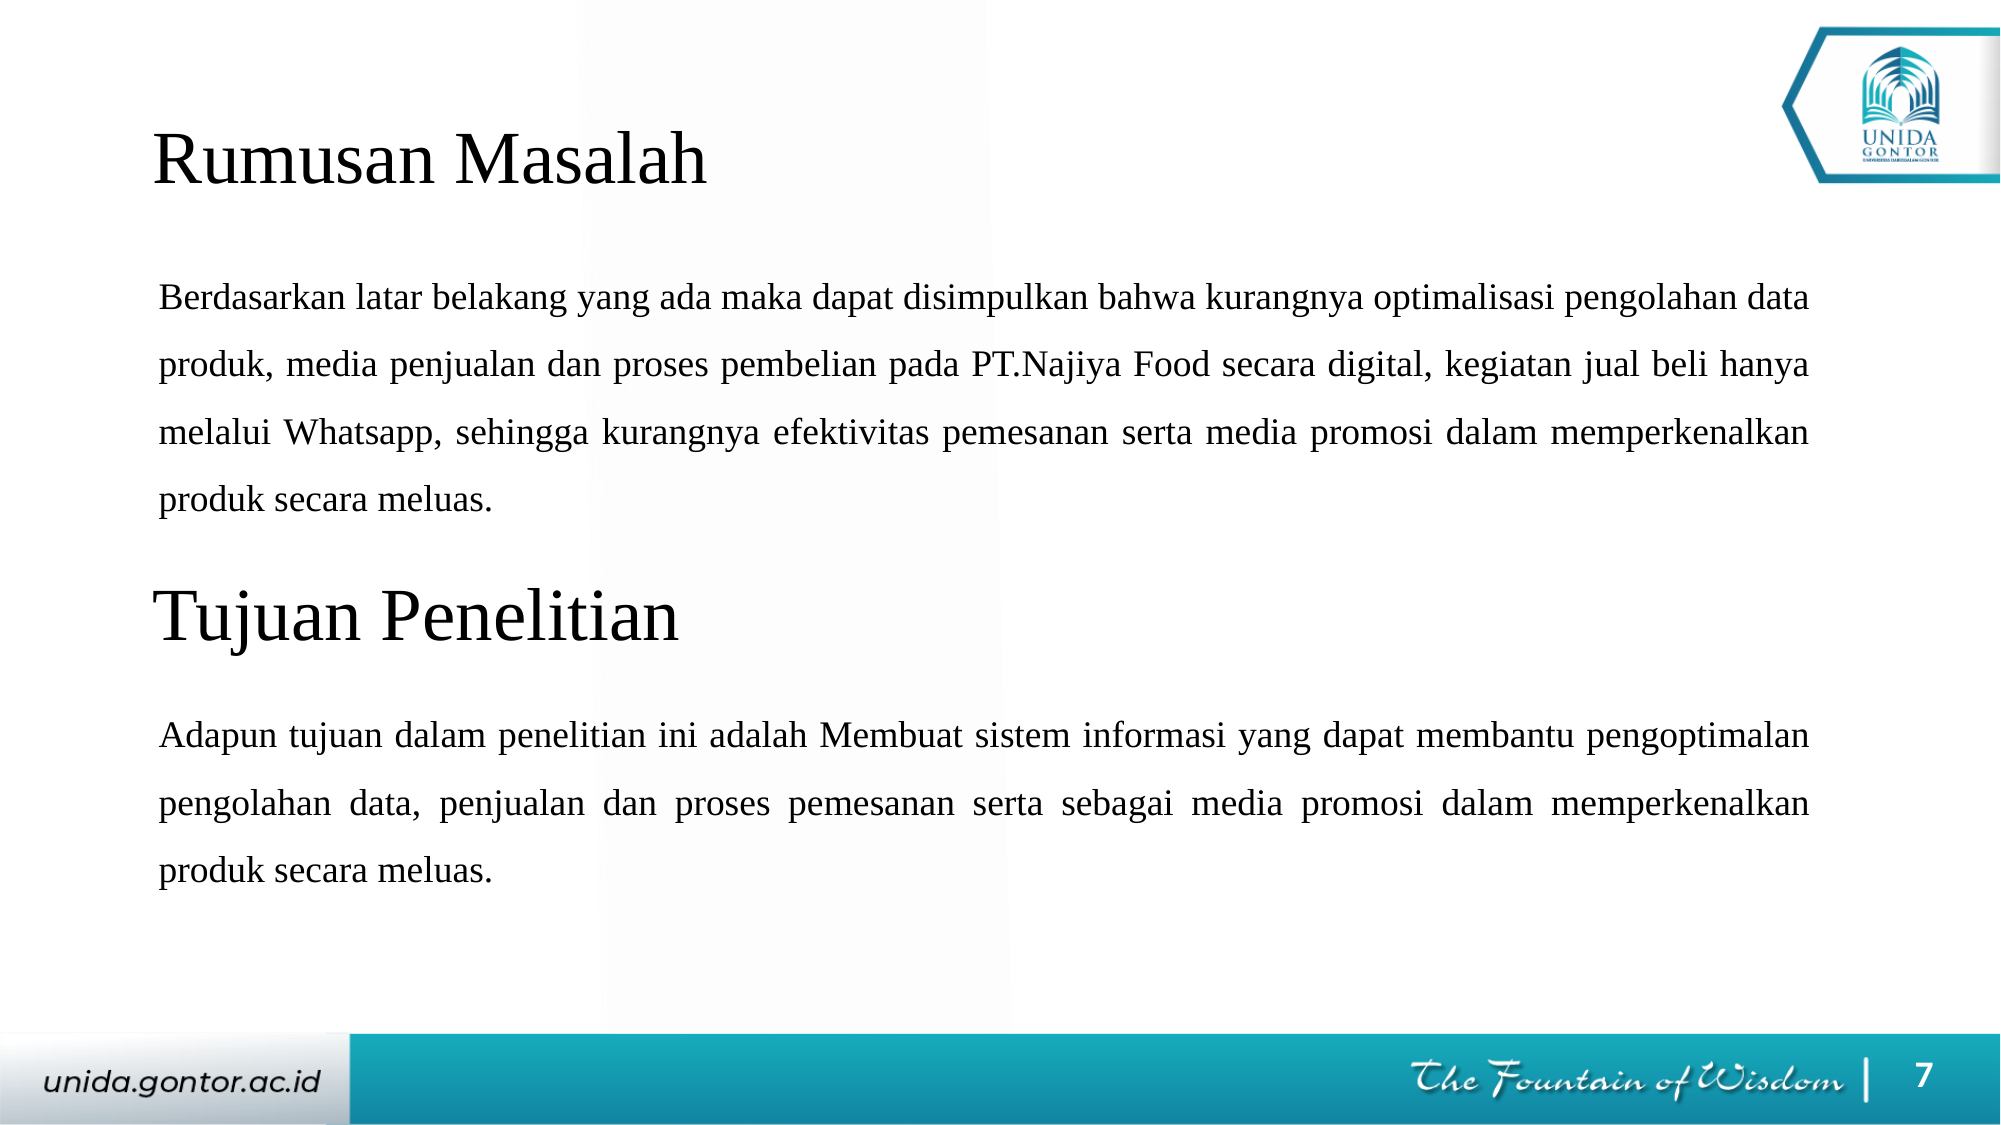

# Rumusan Masalah
Berdasarkan latar belakang yang ada maka dapat disimpulkan bahwa kurangnya optimalisasi pengolahan data produk, media penjualan dan proses pembelian pada PT.Najiya Food secara digital, kegiatan jual beli hanya melalui Whatsapp, sehingga kurangnya efektivitas pemesanan serta media promosi dalam memperkenalkan produk secara meluas.
Tujuan Penelitian
Adapun tujuan dalam penelitian ini adalah Membuat sistem informasi yang dapat membantu pengoptimalan pengolahan data, penjualan dan proses pemesanan serta sebagai media promosi dalam memperkenalkan produk secara meluas.